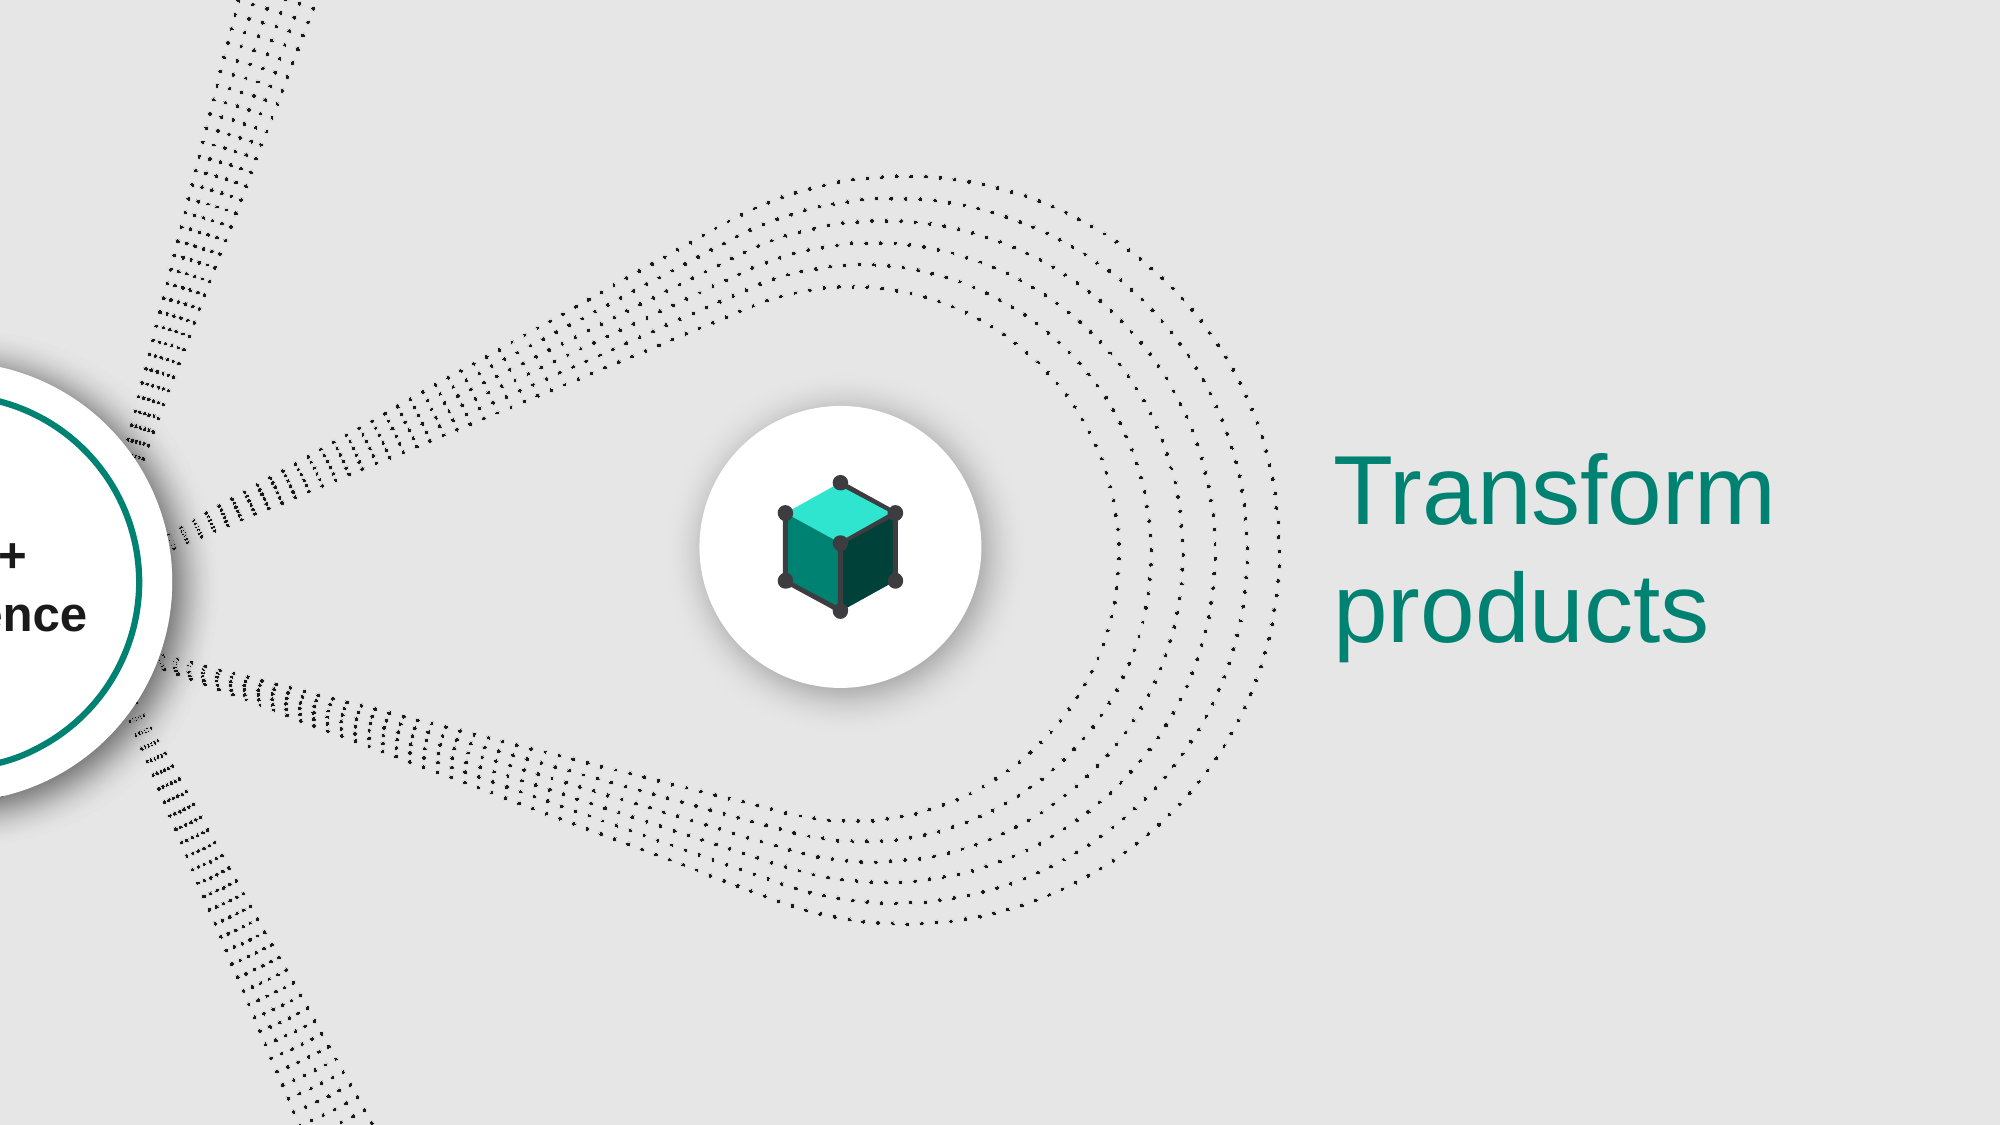

Optimize
operations

Data + intelligence

Transform products

Engage customers

Empower
employees